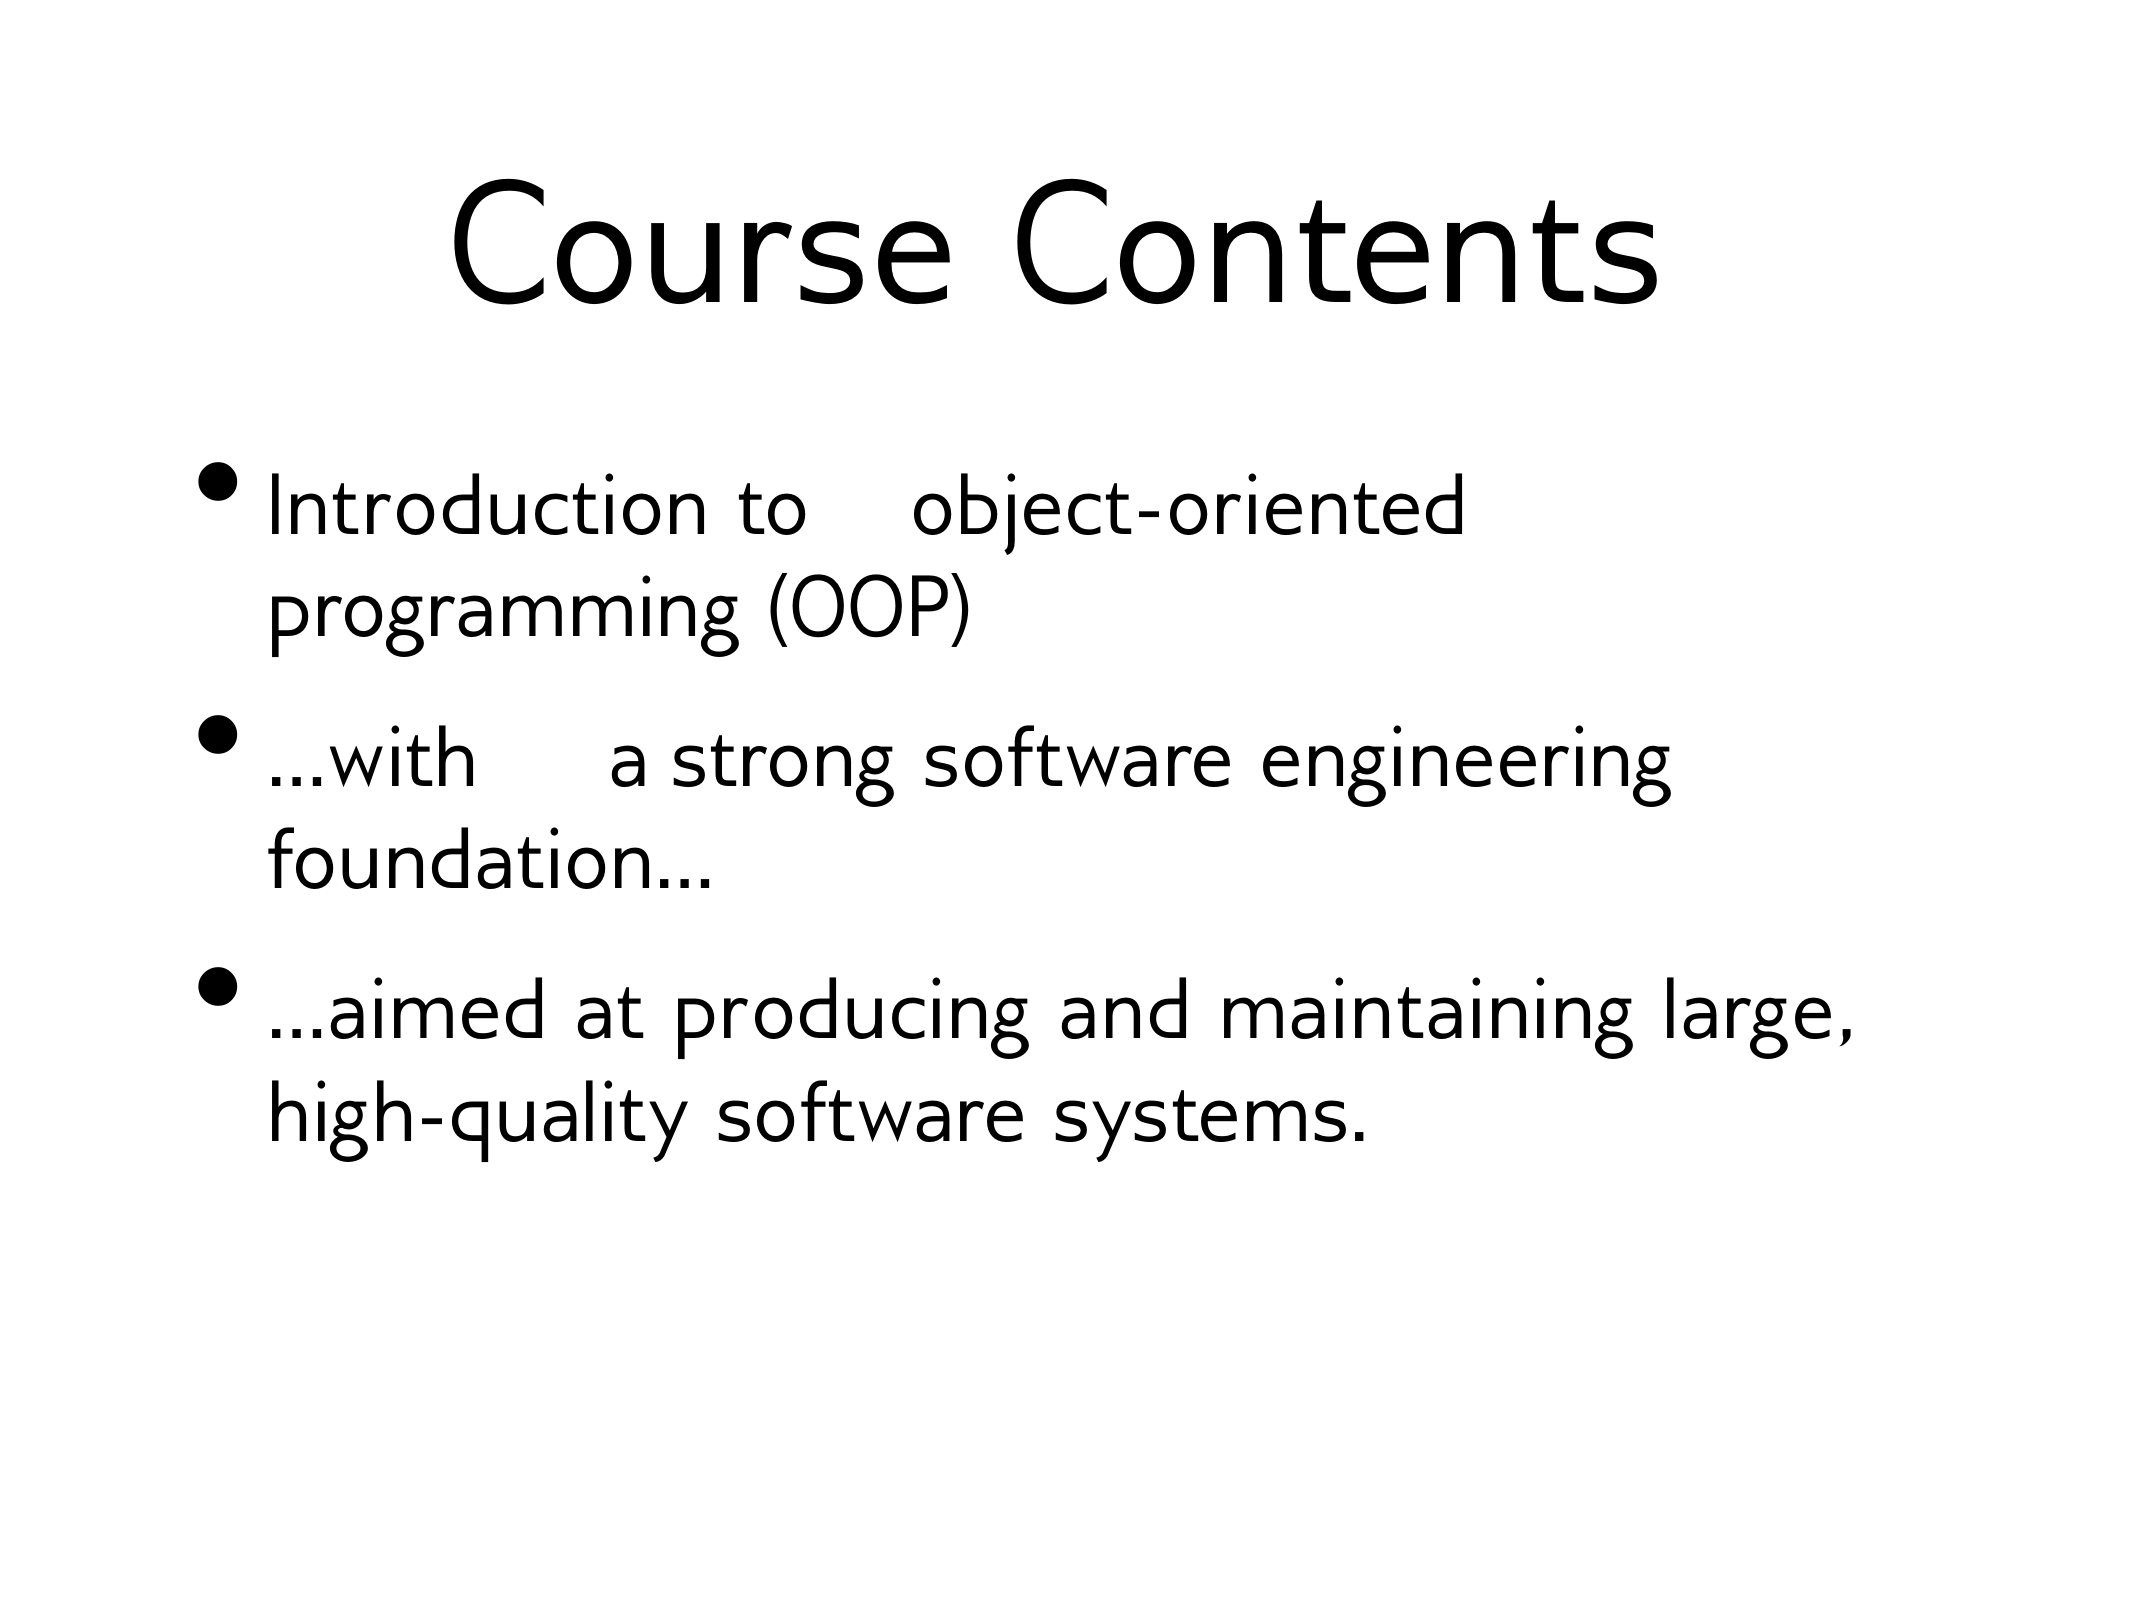

# Course Contents
Introduction to	object-oriented programming (OOP)
…with	a	strong software engineering  foundation…
…aimed at producing and maintaining large, high-quality software systems.